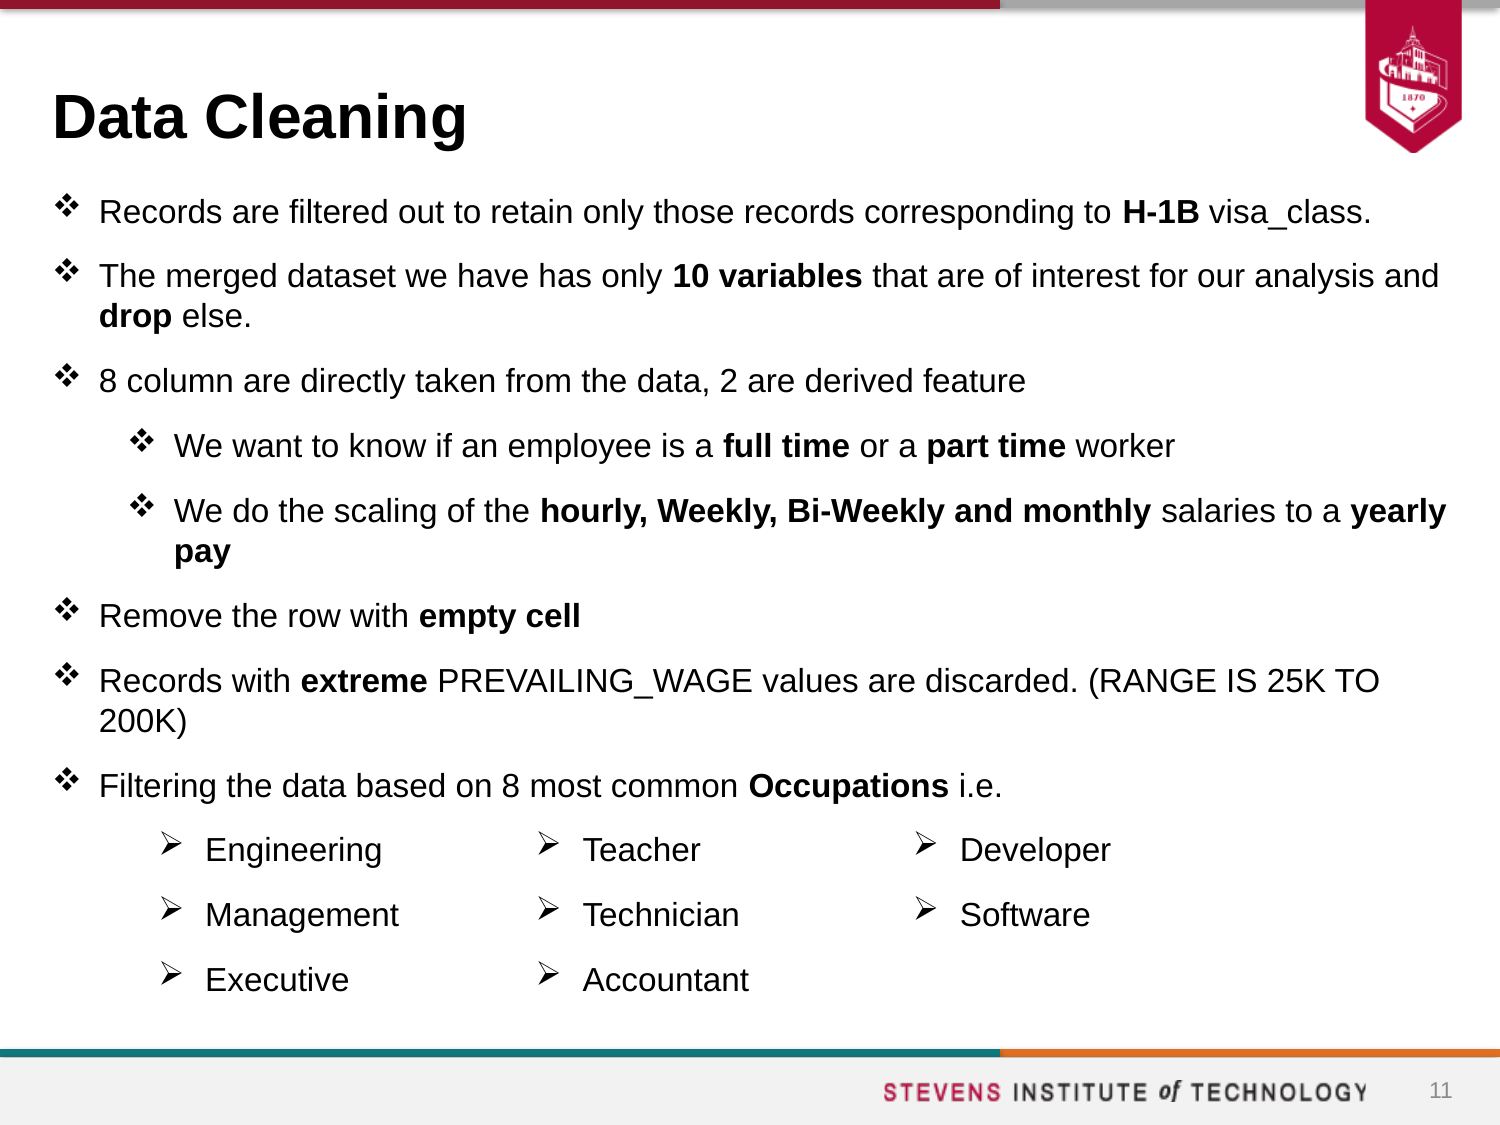

# Data Cleaning
Records are filtered out to retain only those records corresponding to H-1B visa_class.
The merged dataset we have has only 10 variables that are of interest for our analysis and drop else.
8 column are directly taken from the data, 2 are derived feature
We want to know if an employee is a full time or a part time worker
We do the scaling of the hourly, Weekly, Bi-Weekly and monthly salaries to a yearly pay
Remove the row with empty cell
Records with extreme PREVAILING_WAGE values are discarded. (RANGE IS 25K TO 200K)
Filtering the data based on 8 most common Occupations i.e.

Engineering
Management
Executive
Teacher
Technician
Accountant
Developer
Software
11